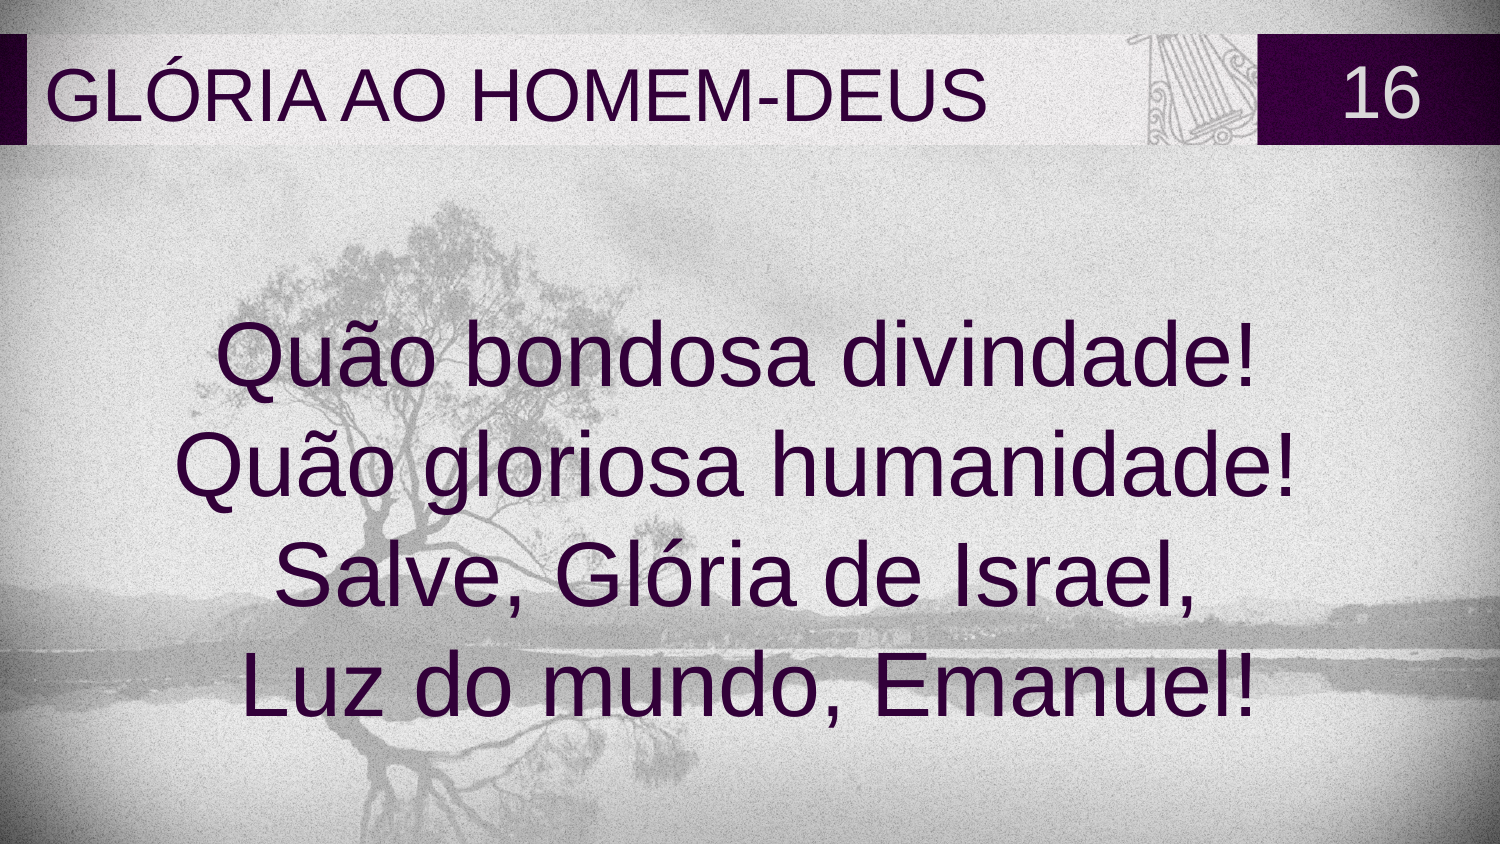

# GLÓRIA AO HOMEM-DEUS
16
Quão bondosa divindade!
Quão gloriosa humanidade!
Salve, Glória de Israel,
Luz do mundo, Emanuel!